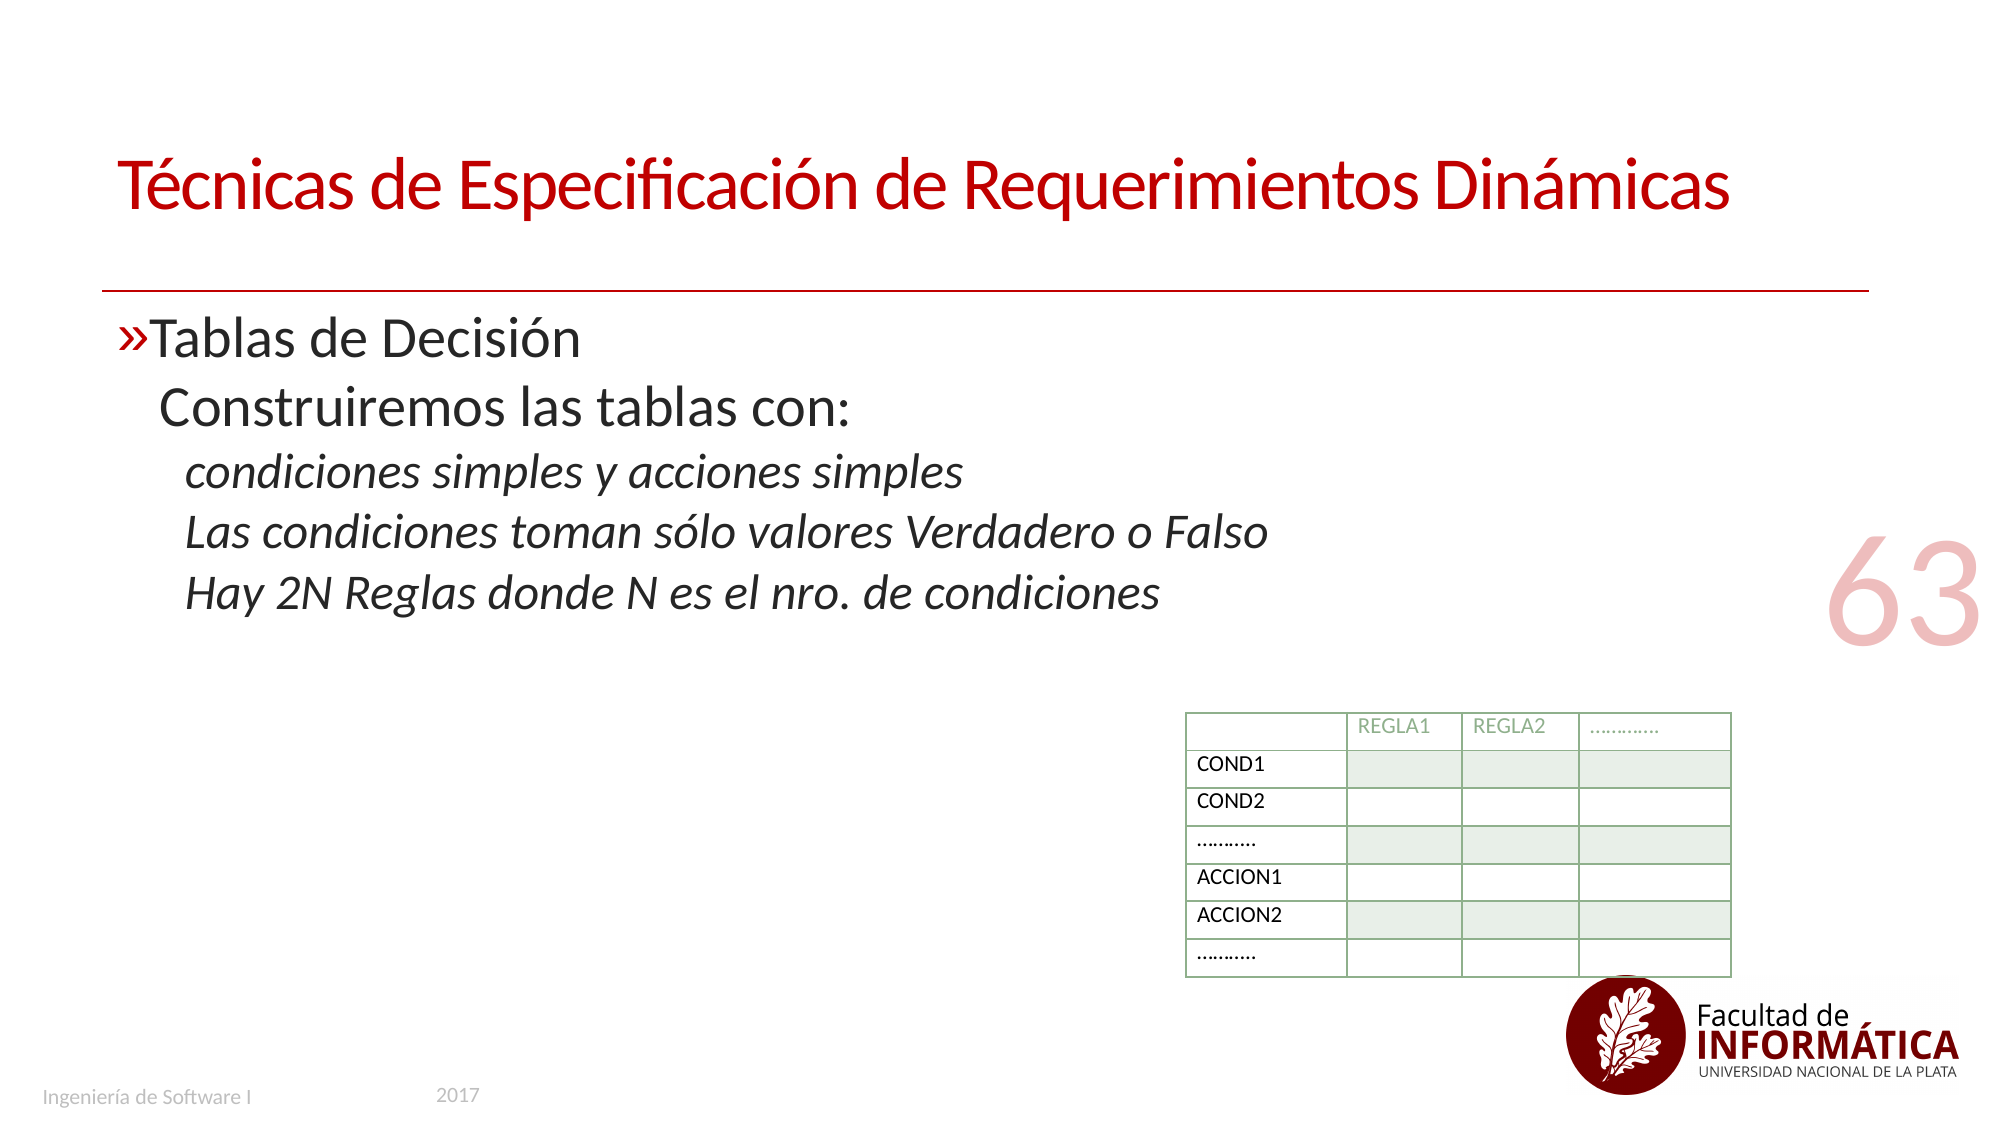

# Técnicas de Especificación de Requerimientos Dinámicas
Tablas de Decisión
Construiremos las tablas con:
condiciones simples y acciones simples
Las condiciones toman sólo valores Verdadero o Falso
Hay 2N Reglas donde N es el nro. de condiciones

63
|  | REGLA1 | REGLA2 | …………. |
| --- | --- | --- | --- |
| COND1 |  |  |  |
| COND2 |  |  |  |
| ……….. |  |  |  |
| ACCION1 |  |  |  |
| ACCION2 |  |  |  |
| ……….. |  |  |  |
2017
Ingeniería de Software I